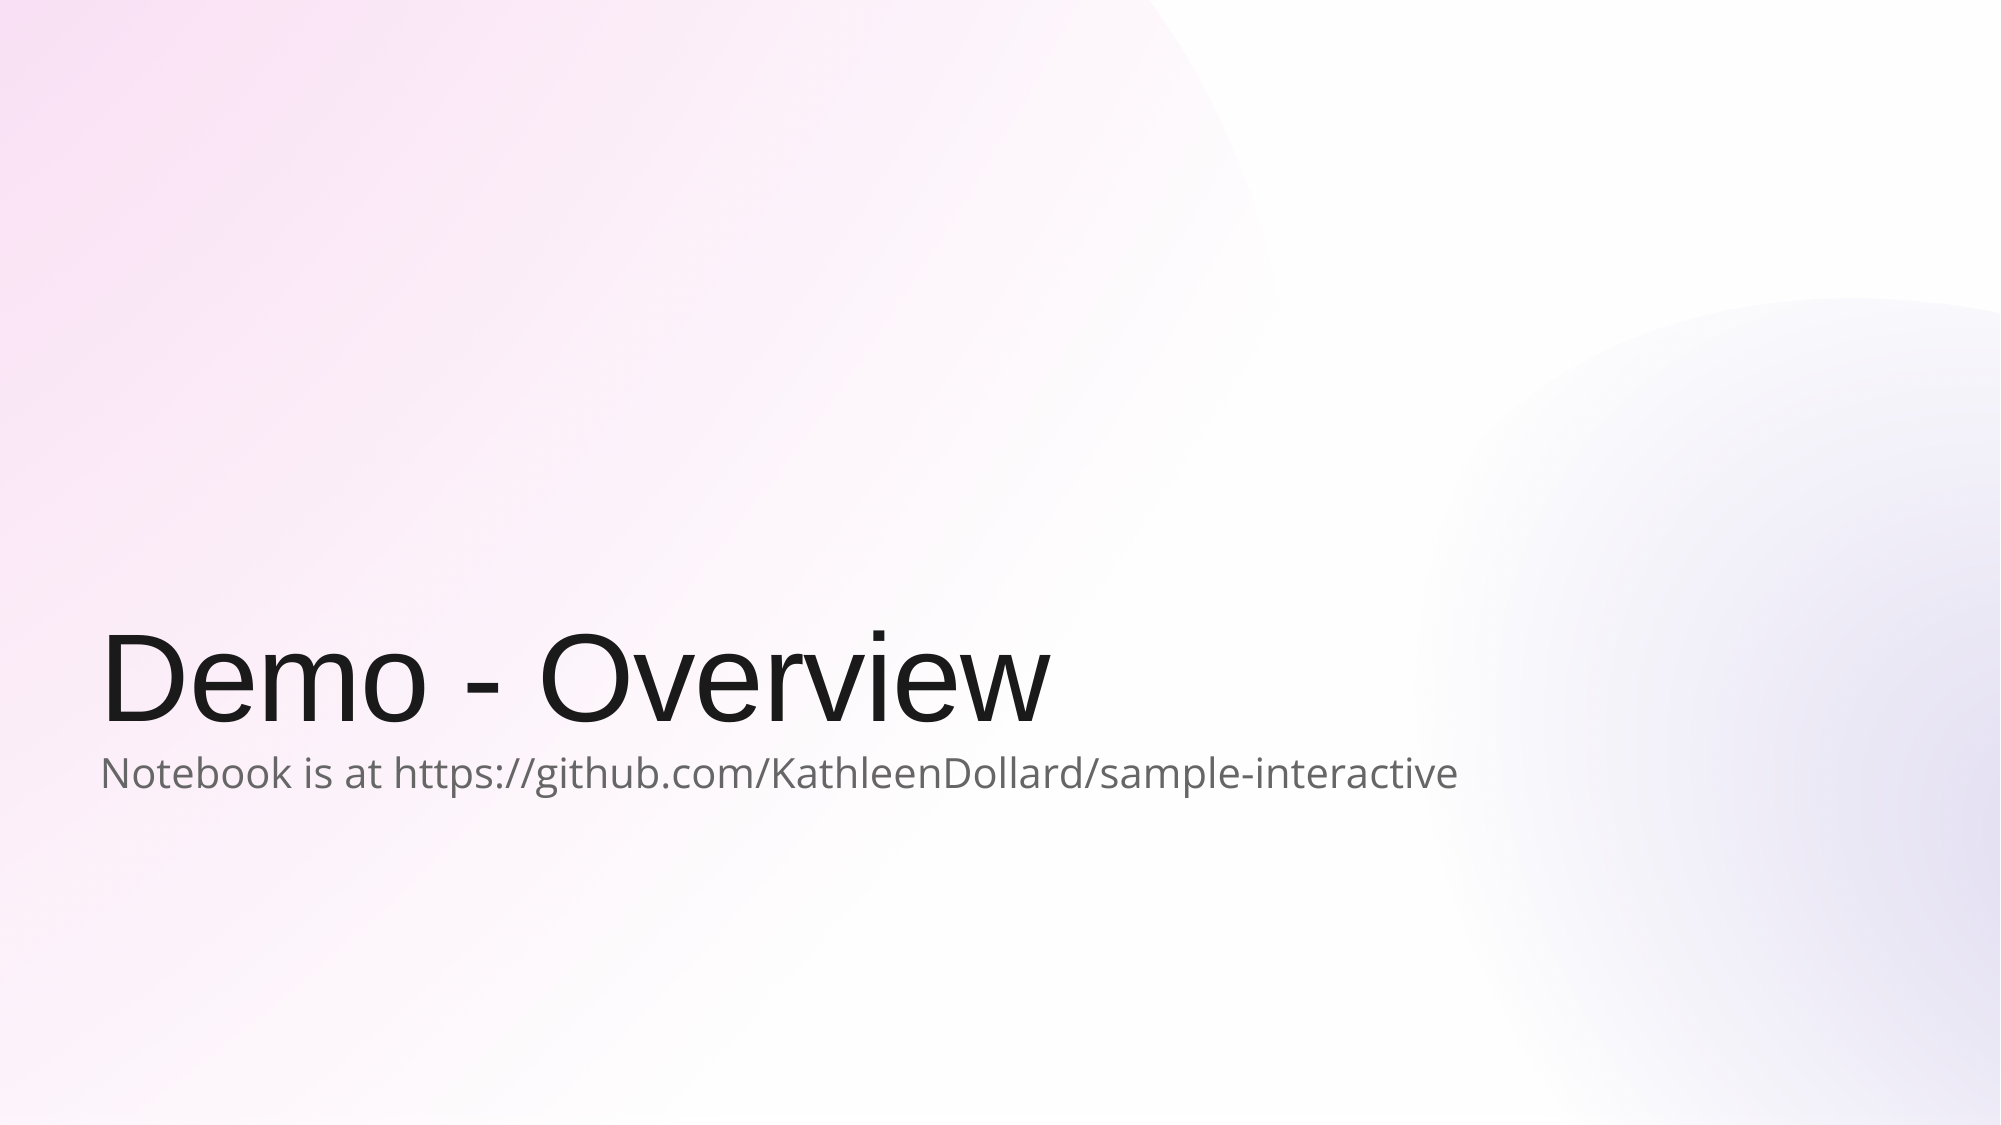

# Demo - Overview
Notebook is at https://github.com/KathleenDollard/sample-interactive